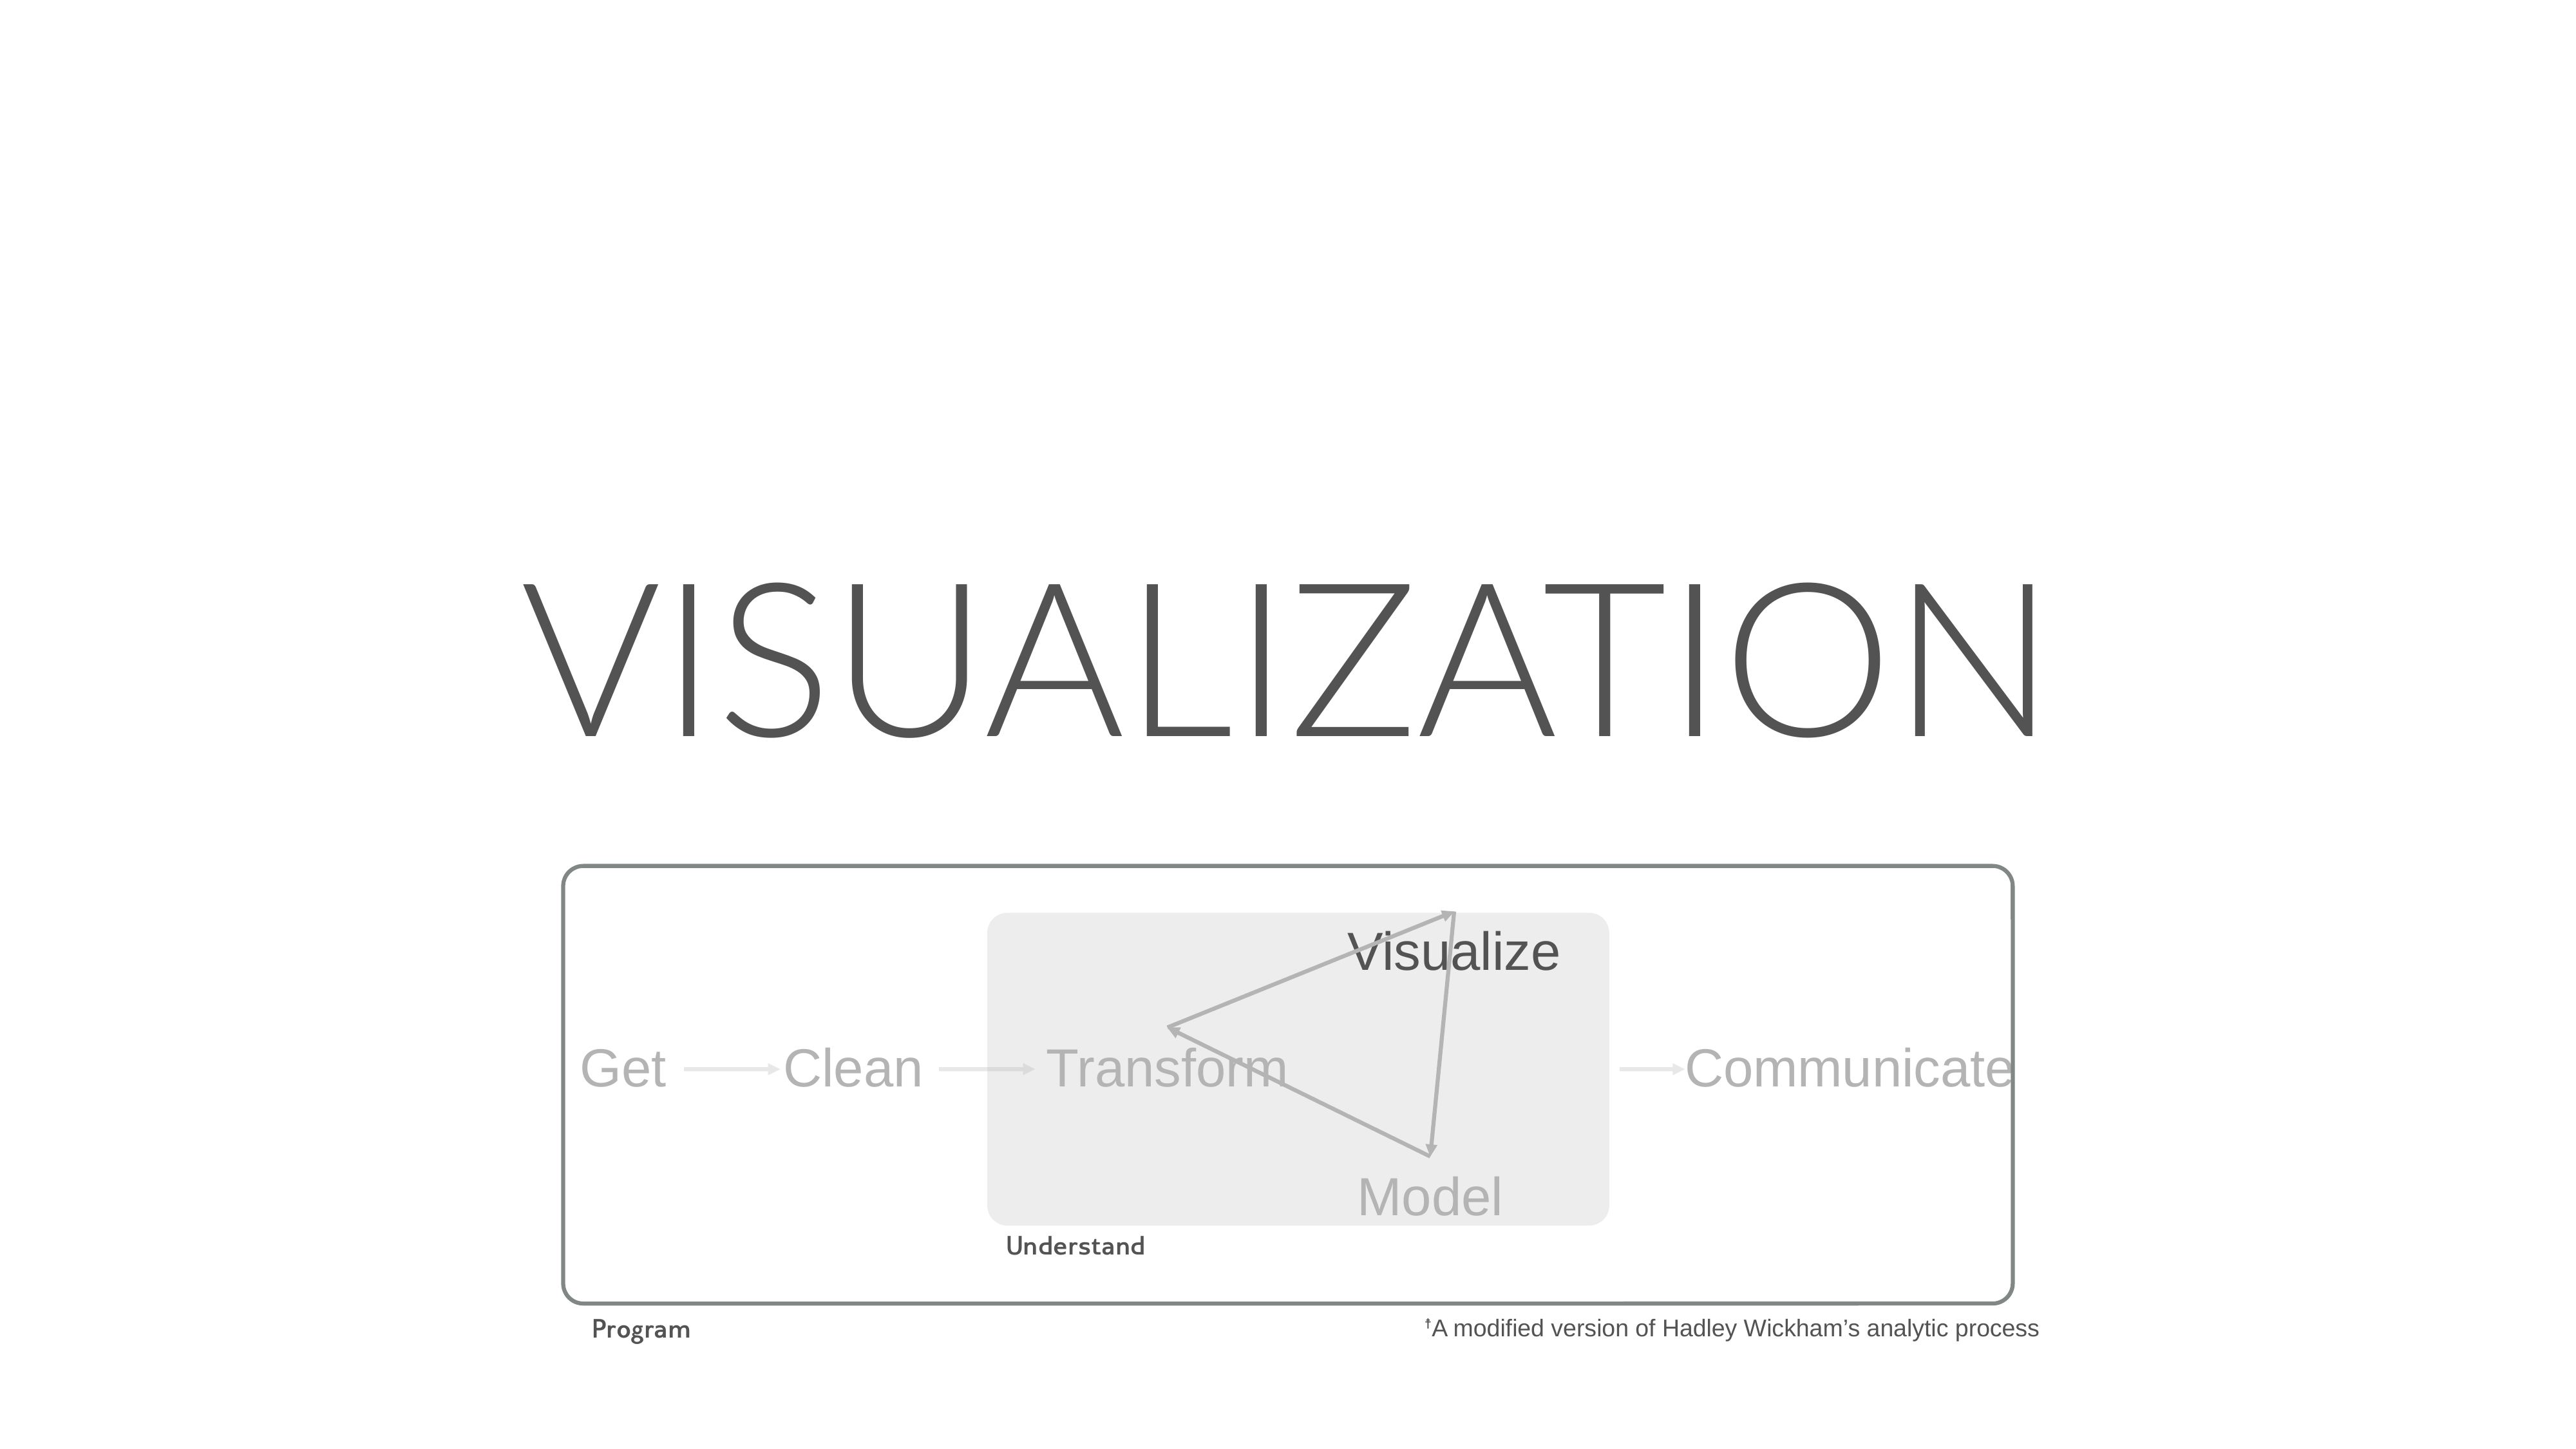

# visualization

Visualize

Get
Clean
Transform
Communicate

Model
Understand
☨A modified version of Hadley Wickham’s analytic process
Program